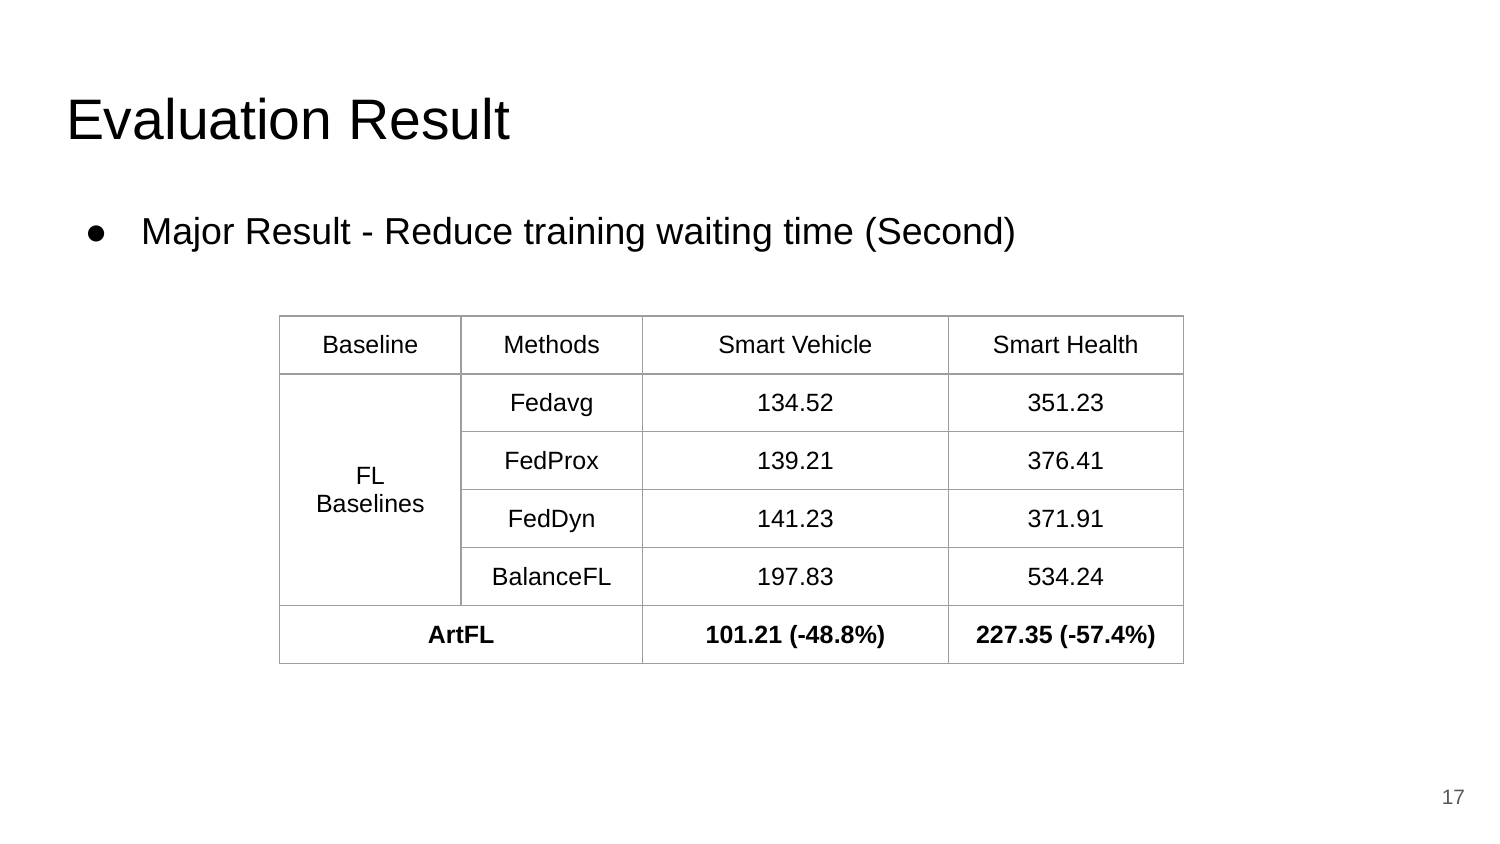

# Evaluation Result
Major Result - Reduce training waiting time (Second)
| Baseline | Methods | Smart Vehicle | Smart Health |
| --- | --- | --- | --- |
| FL Baselines | Fedavg | 134.52 | 351.23 |
|  | FedProx | 139.21 | 376.41 |
|  | FedDyn | 141.23 | 371.91 |
|  | BalanceFL | 197.83 | 534.24 |
| ArtFL |  | 101.21 (-48.8%) | 227.35 (-57.4%) |
17